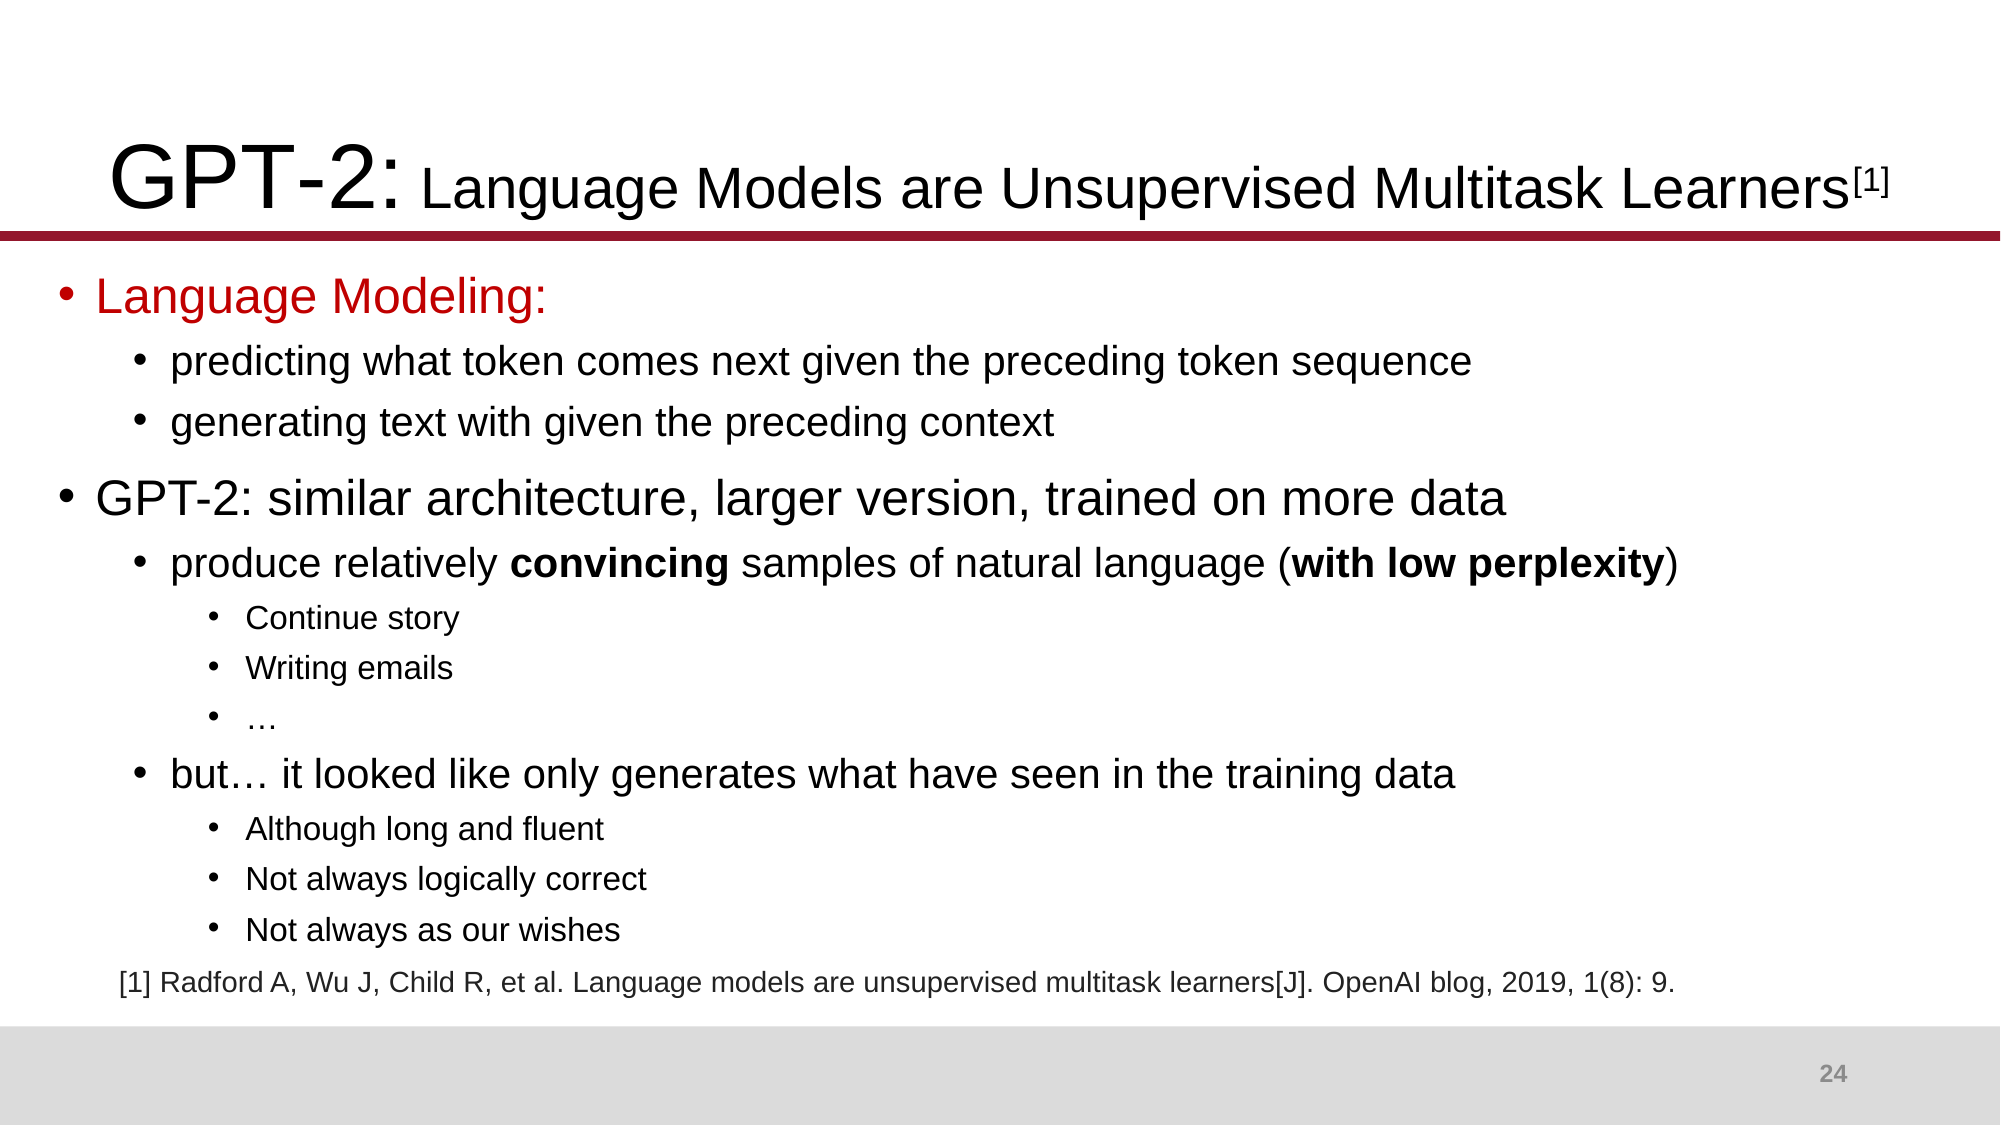

# GPT-2: Language Models are Unsupervised Multitask Learners[1]
Language Modeling:
predicting what token comes next given the preceding token sequence
generating text with given the preceding context
GPT-2: similar architecture, larger version, trained on more data
produce relatively convincing samples of natural language (with low perplexity)
Continue story
Writing emails
…
but… it looked like only generates what have seen in the training data
Although long and fluent
Not always logically correct
Not always as our wishes
[1] Radford A, Wu J, Child R, et al. Language models are unsupervised multitask learners[J]. OpenAI blog, 2019, 1(8): 9.
24